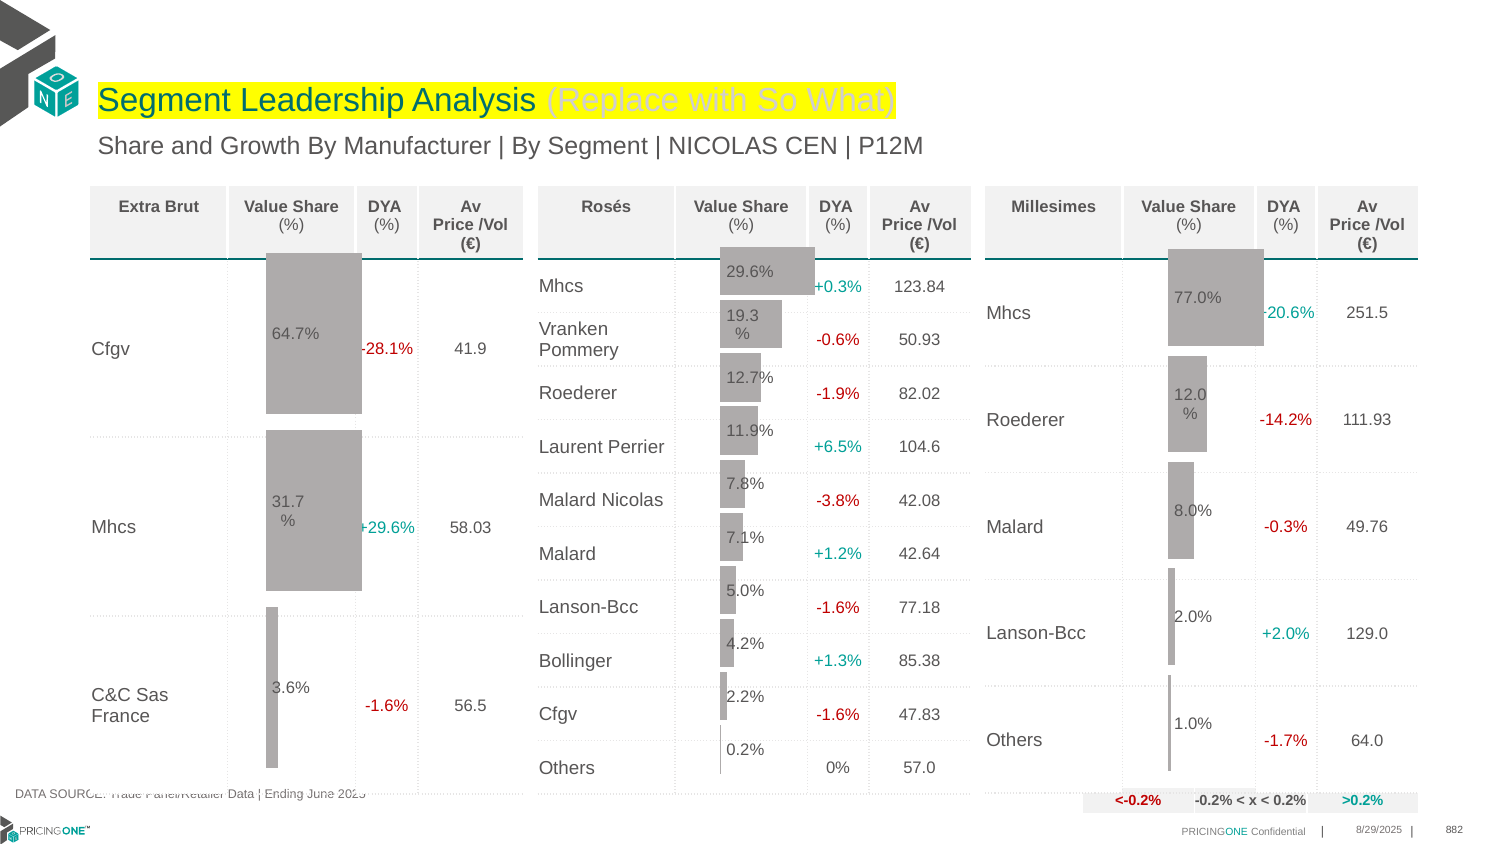

# Segment Leadership Analysis (Replace with So What)
Share and Growth By Manufacturer | By Segment | NICOLAS CEN | P12M
| Rosés | Value Share (%) | DYA (%) | Av Price /Vol (€) |
| --- | --- | --- | --- |
| Mhcs |  | +0.3% | 123.84 |
| Vranken Pommery |  | -0.6% | 50.93 |
| Roederer |  | -1.9% | 82.02 |
| Laurent Perrier |  | +6.5% | 104.6 |
| Malard Nicolas |  | -3.8% | 42.08 |
| Malard |  | +1.2% | 42.64 |
| Lanson-Bcc |  | -1.6% | 77.18 |
| Bollinger |  | +1.3% | 85.38 |
| Cfgv |  | -1.6% | 47.83 |
| Others |  | 0% | 57.0 |
| Extra Brut | Value Share (%) | DYA (%) | Av Price /Vol (€) |
| --- | --- | --- | --- |
| Cfgv |  | -28.1% | 41.9 |
| Mhcs |  | +29.6% | 58.03 |
| C&C Sas France |  | -1.6% | 56.5 |
| Millesimes | Value Share (%) | DYA (%) | Av Price /Vol (€) |
| --- | --- | --- | --- |
| Mhcs |  | +20.6% | 251.5 |
| Roederer |  | -14.2% | 111.93 |
| Malard |  | -0.3% | 49.76 |
| Lanson-Bcc |  | +2.0% | 129.0 |
| Others |  | -1.7% | 64.0 |

### Chart

| Category | Extra Brut | NICOLAS CEN |
|---|---|
|  | 0.6465482600659005 |

### Chart

| Category | Rosés | NICOLAS CEN |
|---|---|
|  | 0.2956759010118619 |

### Chart

| Category | Millesimes | NICOLAS CEN |
|---|---|
|  | 0.7704089447082249 |
DATA SOURCE: Trade Panel/Retailer Data | Ending June 2025
| <-0.2% | -0.2% < x < 0.2% | >0.2% |
| --- | --- | --- |

8/29/2025
882